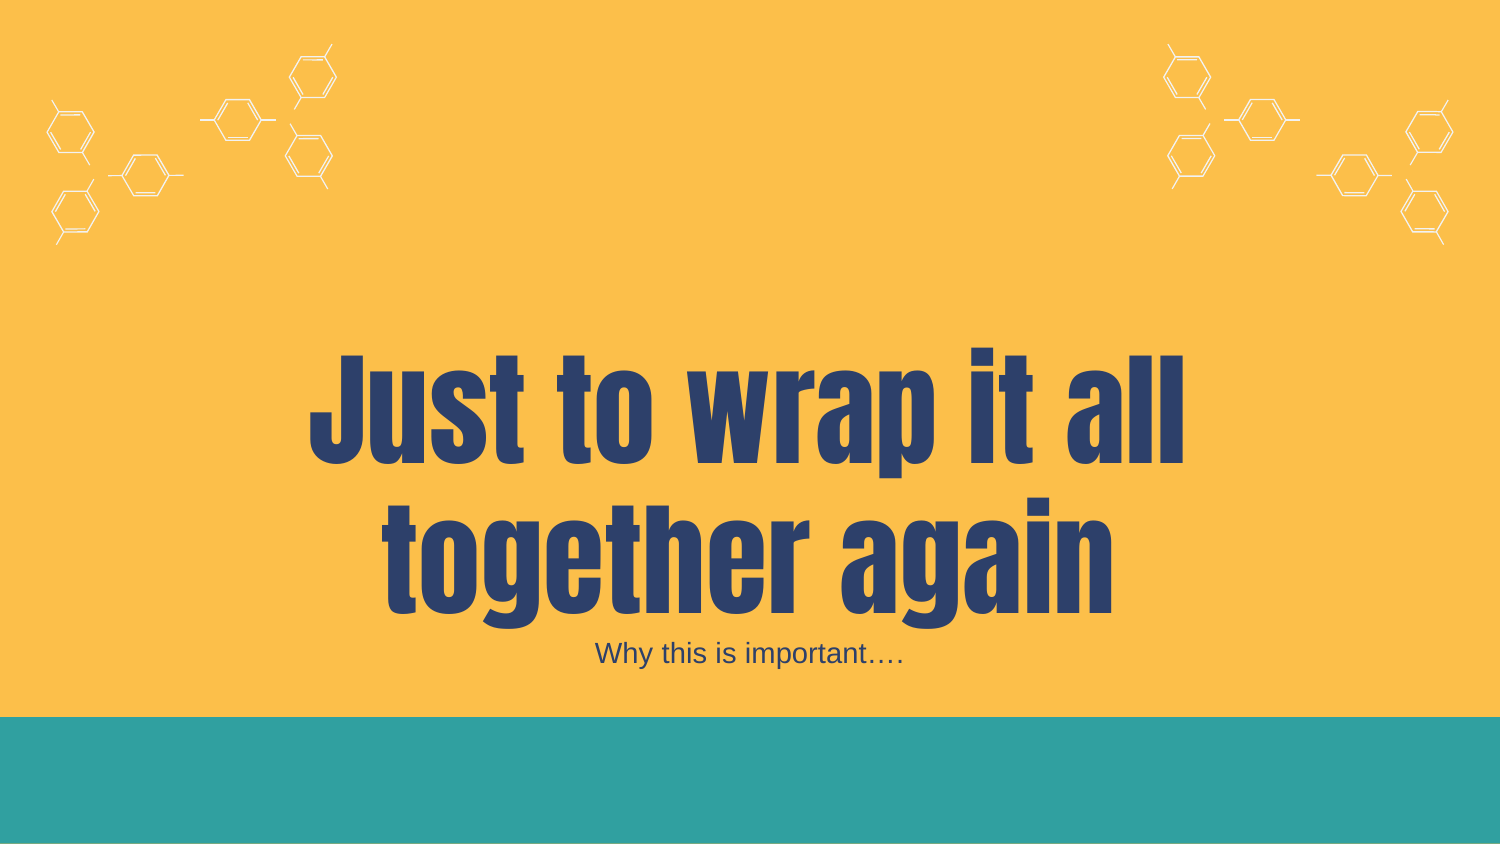

# Just to wrap it all together again
Why this is important….